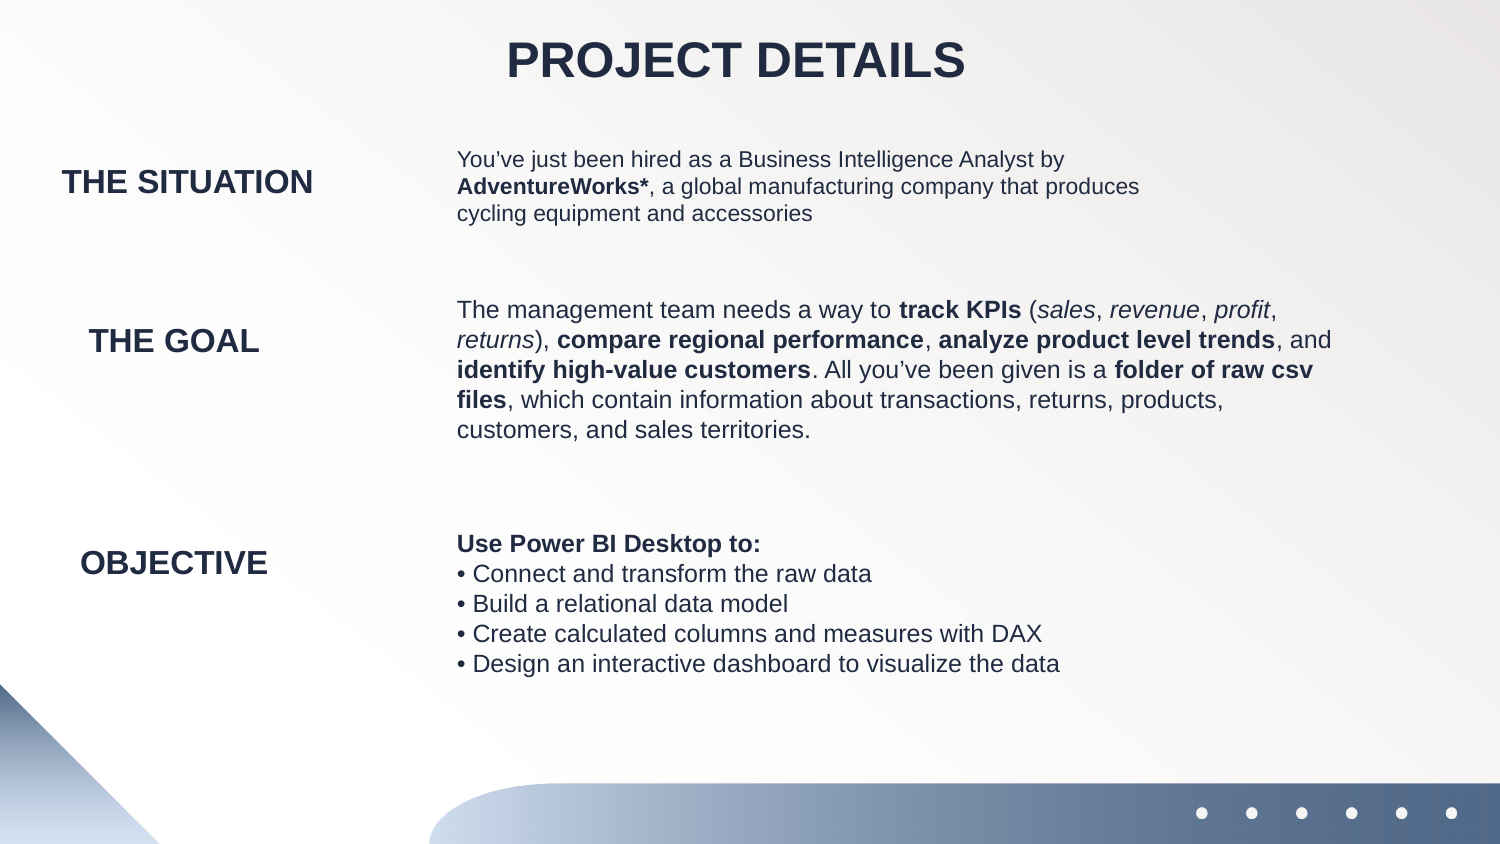

# PROJECT DETAILS
You’ve just been hired as a Business Intelligence Analyst by
AdventureWorks*, a global manufacturing company that produces cycling equipment and accessories
THE SITUATION
THE GOAL
The management team needs a way to track KPIs (sales, revenue, profit, returns), compare regional performance, analyze product level trends, and identify high-value customers. All you’ve been given is a folder of raw csv files, which contain information about transactions, returns, products, customers, and sales territories.
OBJECTIVE
Use Power BI Desktop to:
• Connect and transform the raw data
• Build a relational data model
• Create calculated columns and measures with DAX
• Design an interactive dashboard to visualize the data